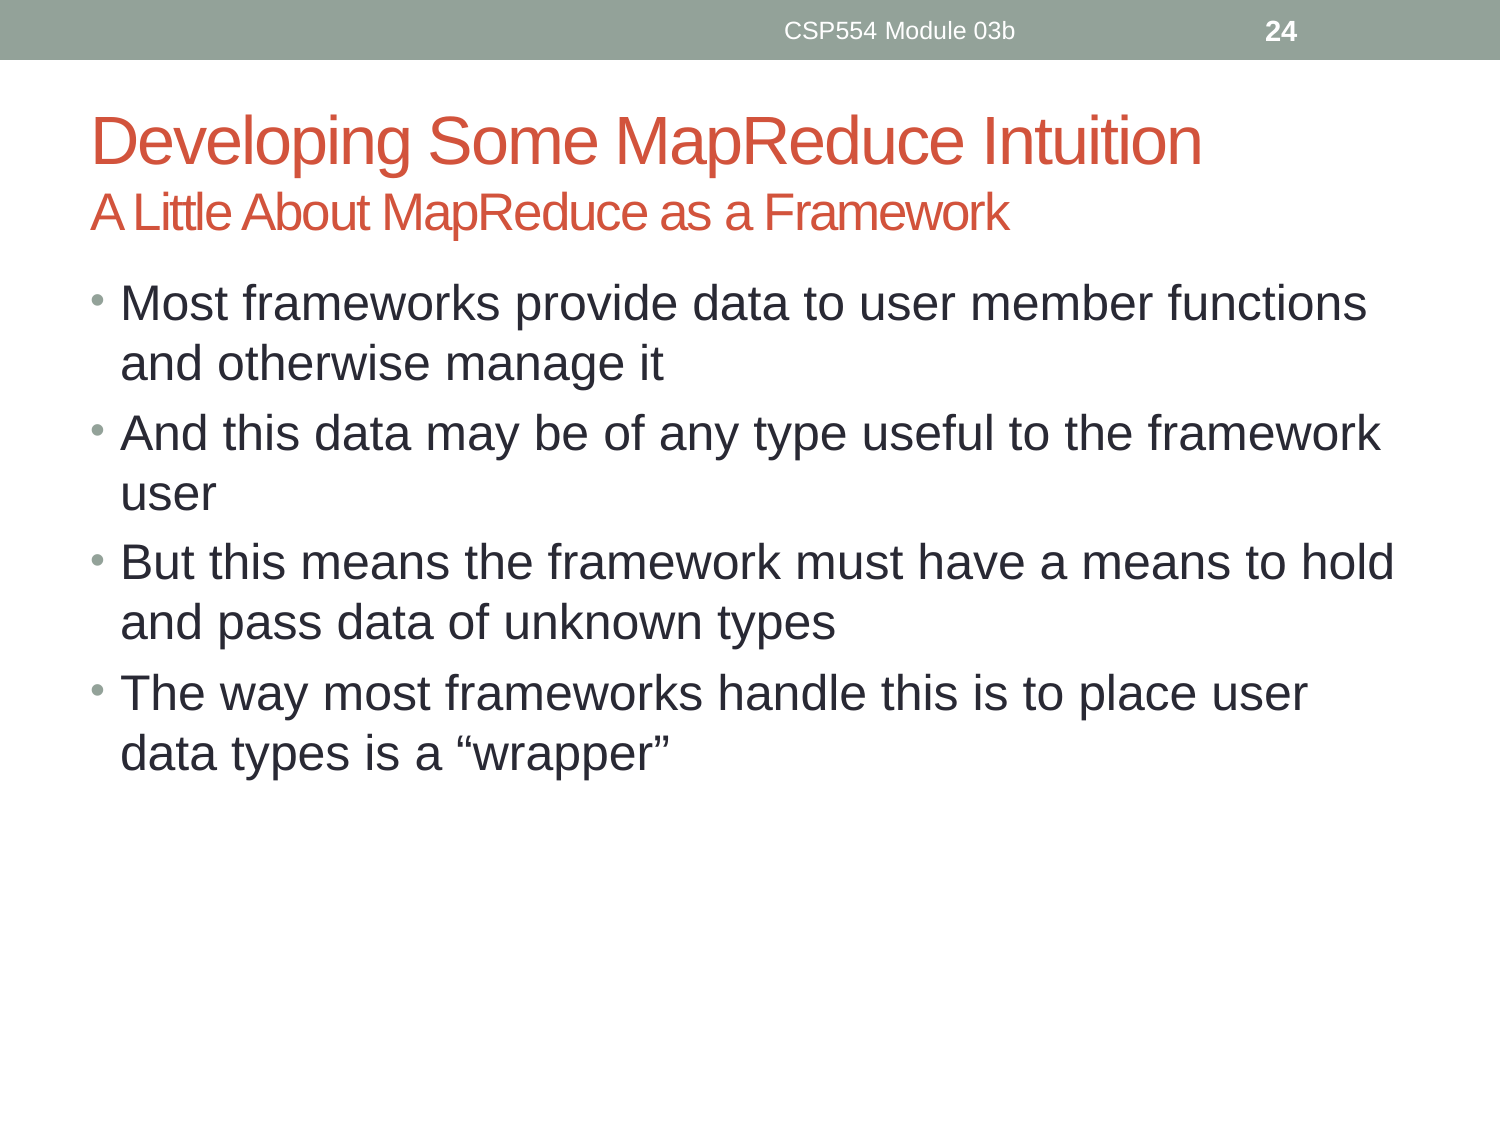

CSP554 Module 03b
24
# Developing Some MapReduce Intuition A Little About MapReduce as a Framework
Most frameworks provide data to user member functions and otherwise manage it
And this data may be of any type useful to the framework user
But this means the framework must have a means to hold and pass data of unknown types
The way most frameworks handle this is to place user data types is a “wrapper”